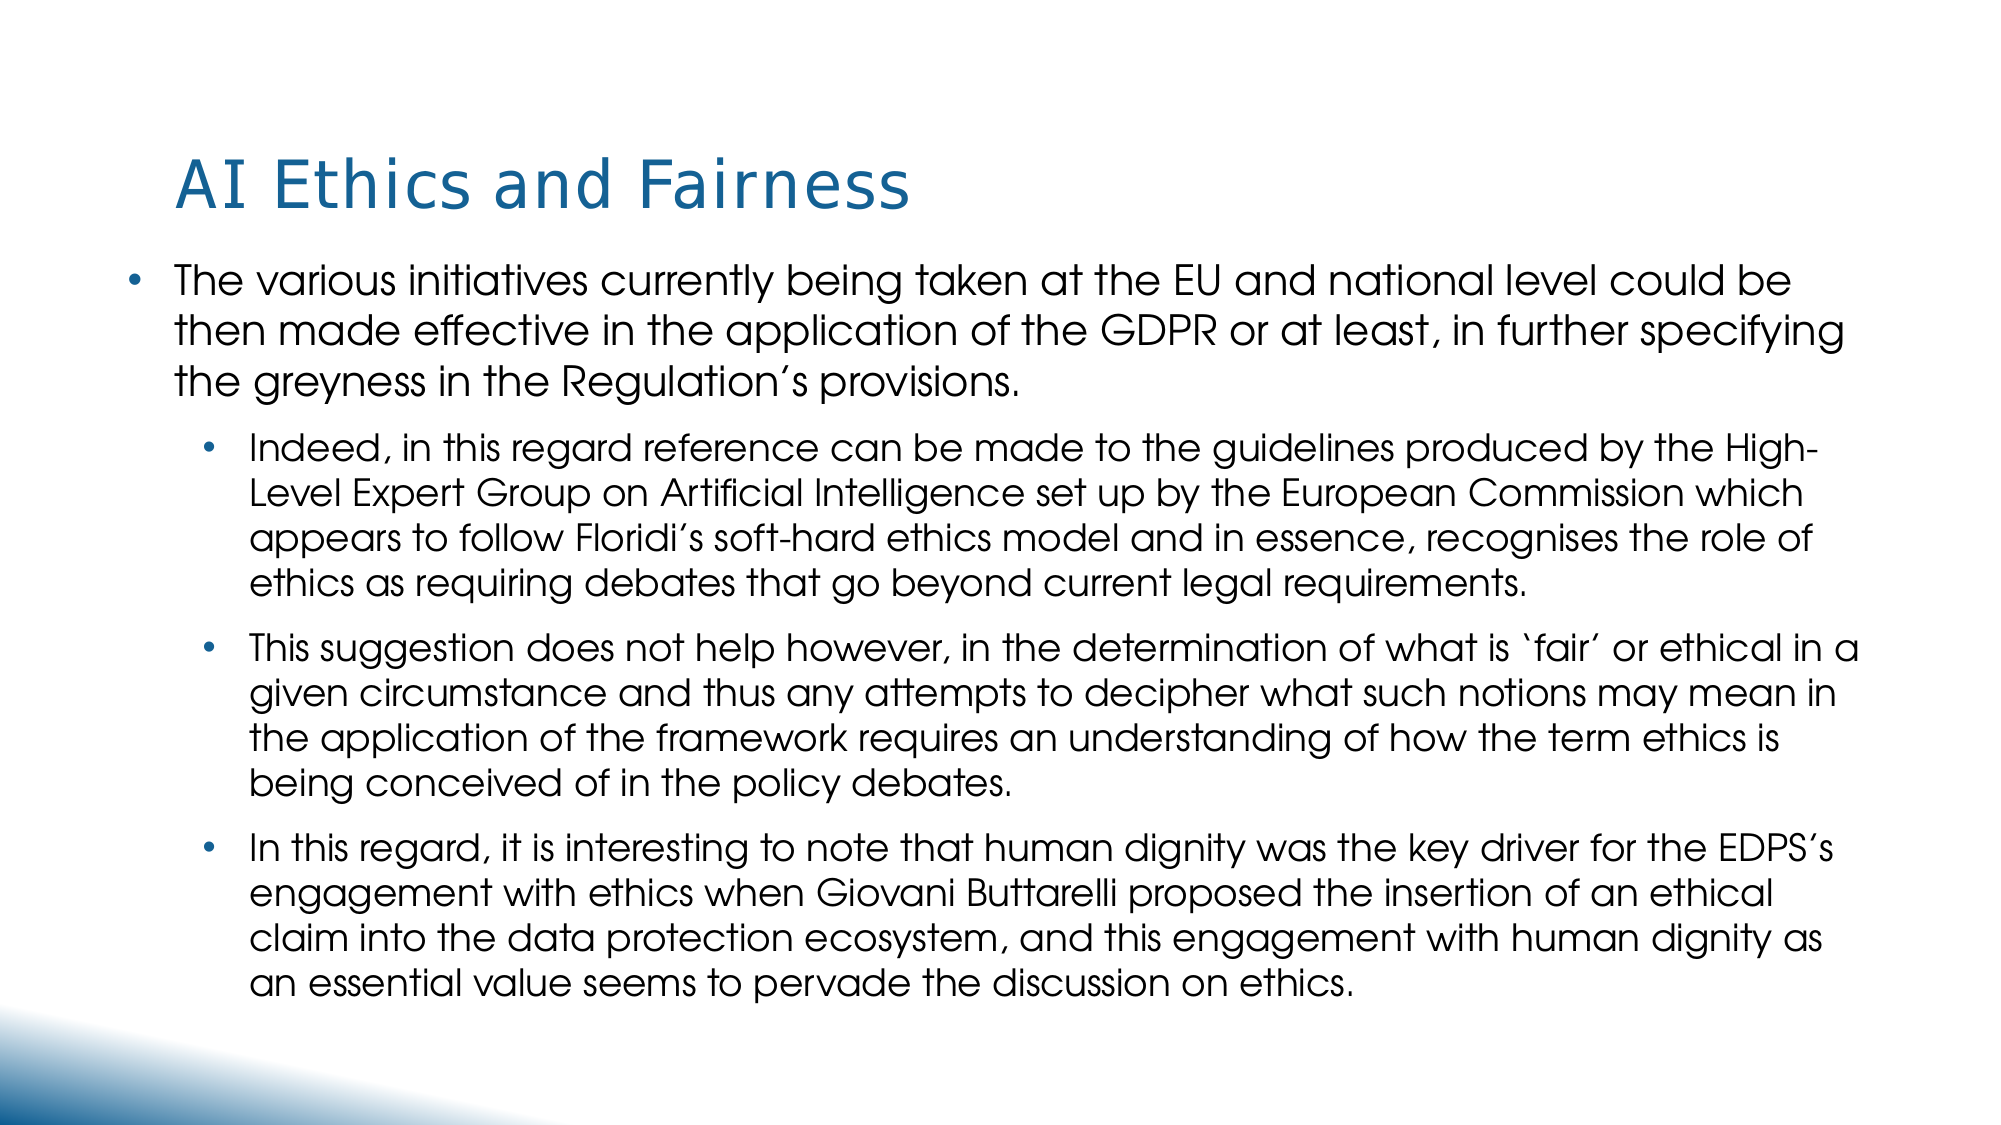

AI Ethics and Fairness
The various initiatives currently being taken at the EU and national level could be then made effective in the application of the GDPR or at least, in further specifying the greyness in the Regulation’s provisions.
Indeed, in this regard reference can be made to the guidelines produced by the High-Level Expert Group on Artificial Intelligence set up by the European Commission which appears to follow Floridi’s soft-hard ethics model and in essence, recognises the role of ethics as requiring debates that go beyond current legal requirements.
This suggestion does not help however, in the determination of what is ‘fair’ or ethical in a given circumstance and thus any attempts to decipher what such notions may mean in the application of the framework requires an understanding of how the term ethics is being conceived of in the policy debates.
In this regard, it is interesting to note that human dignity was the key driver for the EDPS’s engagement with ethics when Giovani Buttarelli proposed the insertion of an ethical claim into the data protection ecosystem, and this engagement with human dignity as an essential value seems to pervade the discussion on ethics.